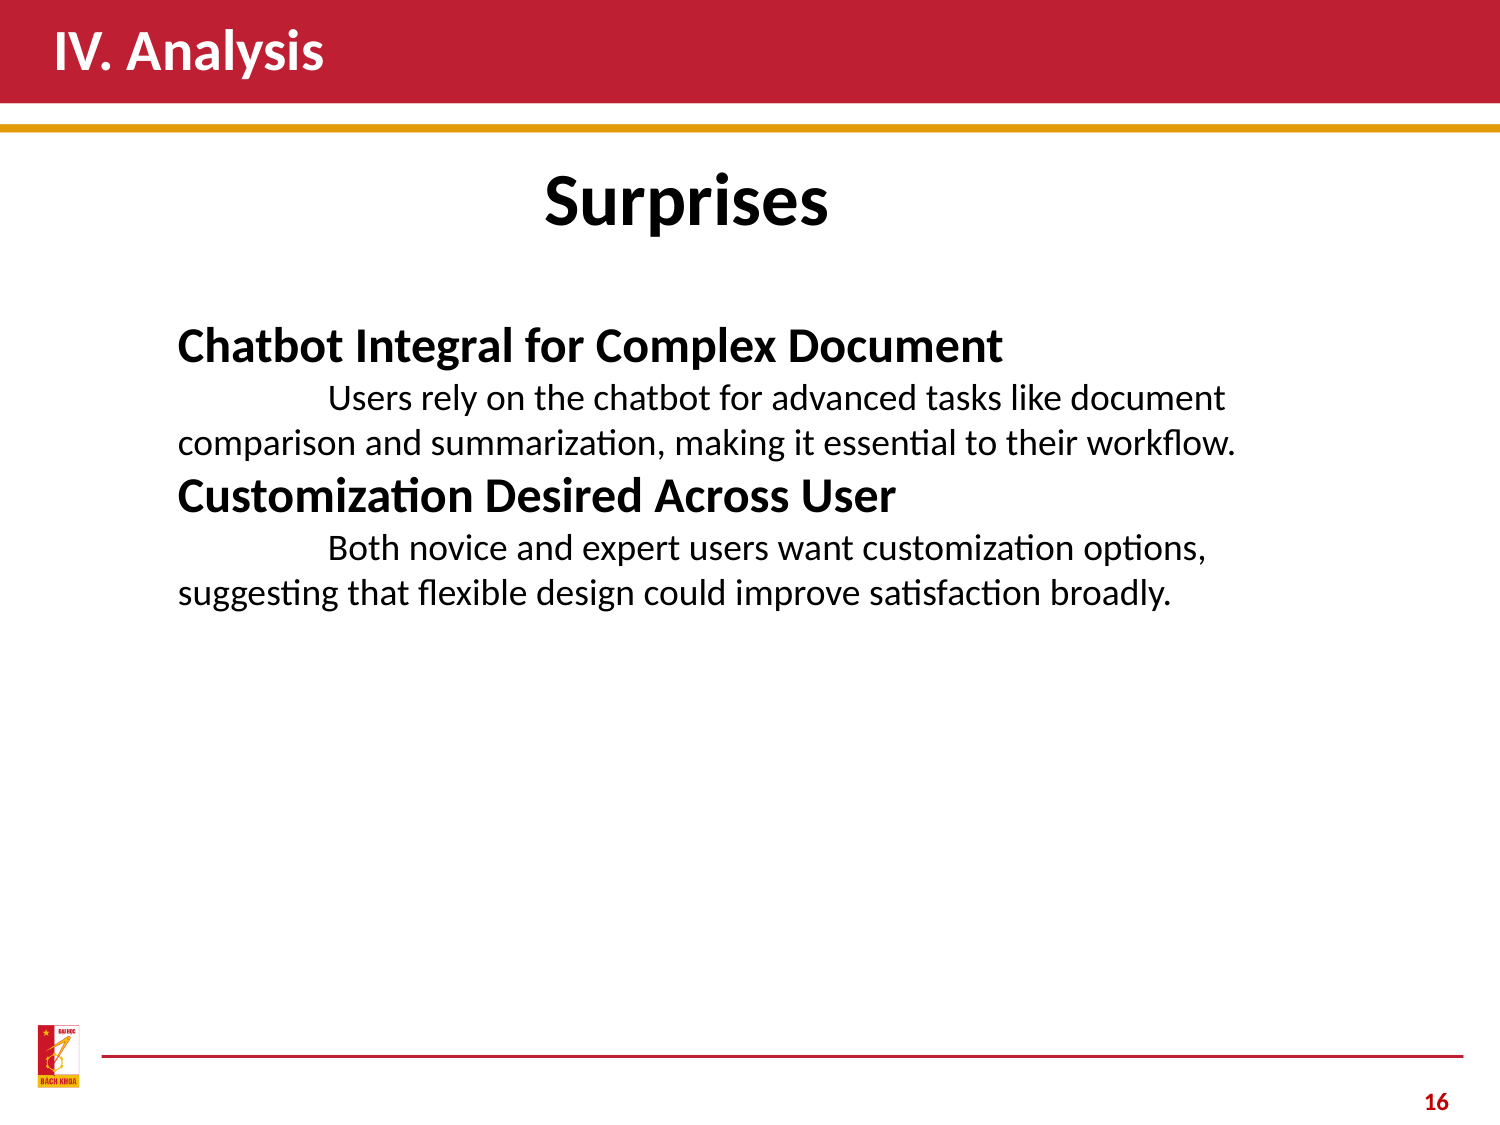

# IV. Analysis
Surprises
Chatbot Integral for Complex Document
	Users rely on the chatbot for advanced tasks like document comparison and summarization, making it essential to their workflow.
Customization Desired Across User
	Both novice and expert users want customization options, suggesting that flexible design could improve satisfaction broadly.
16